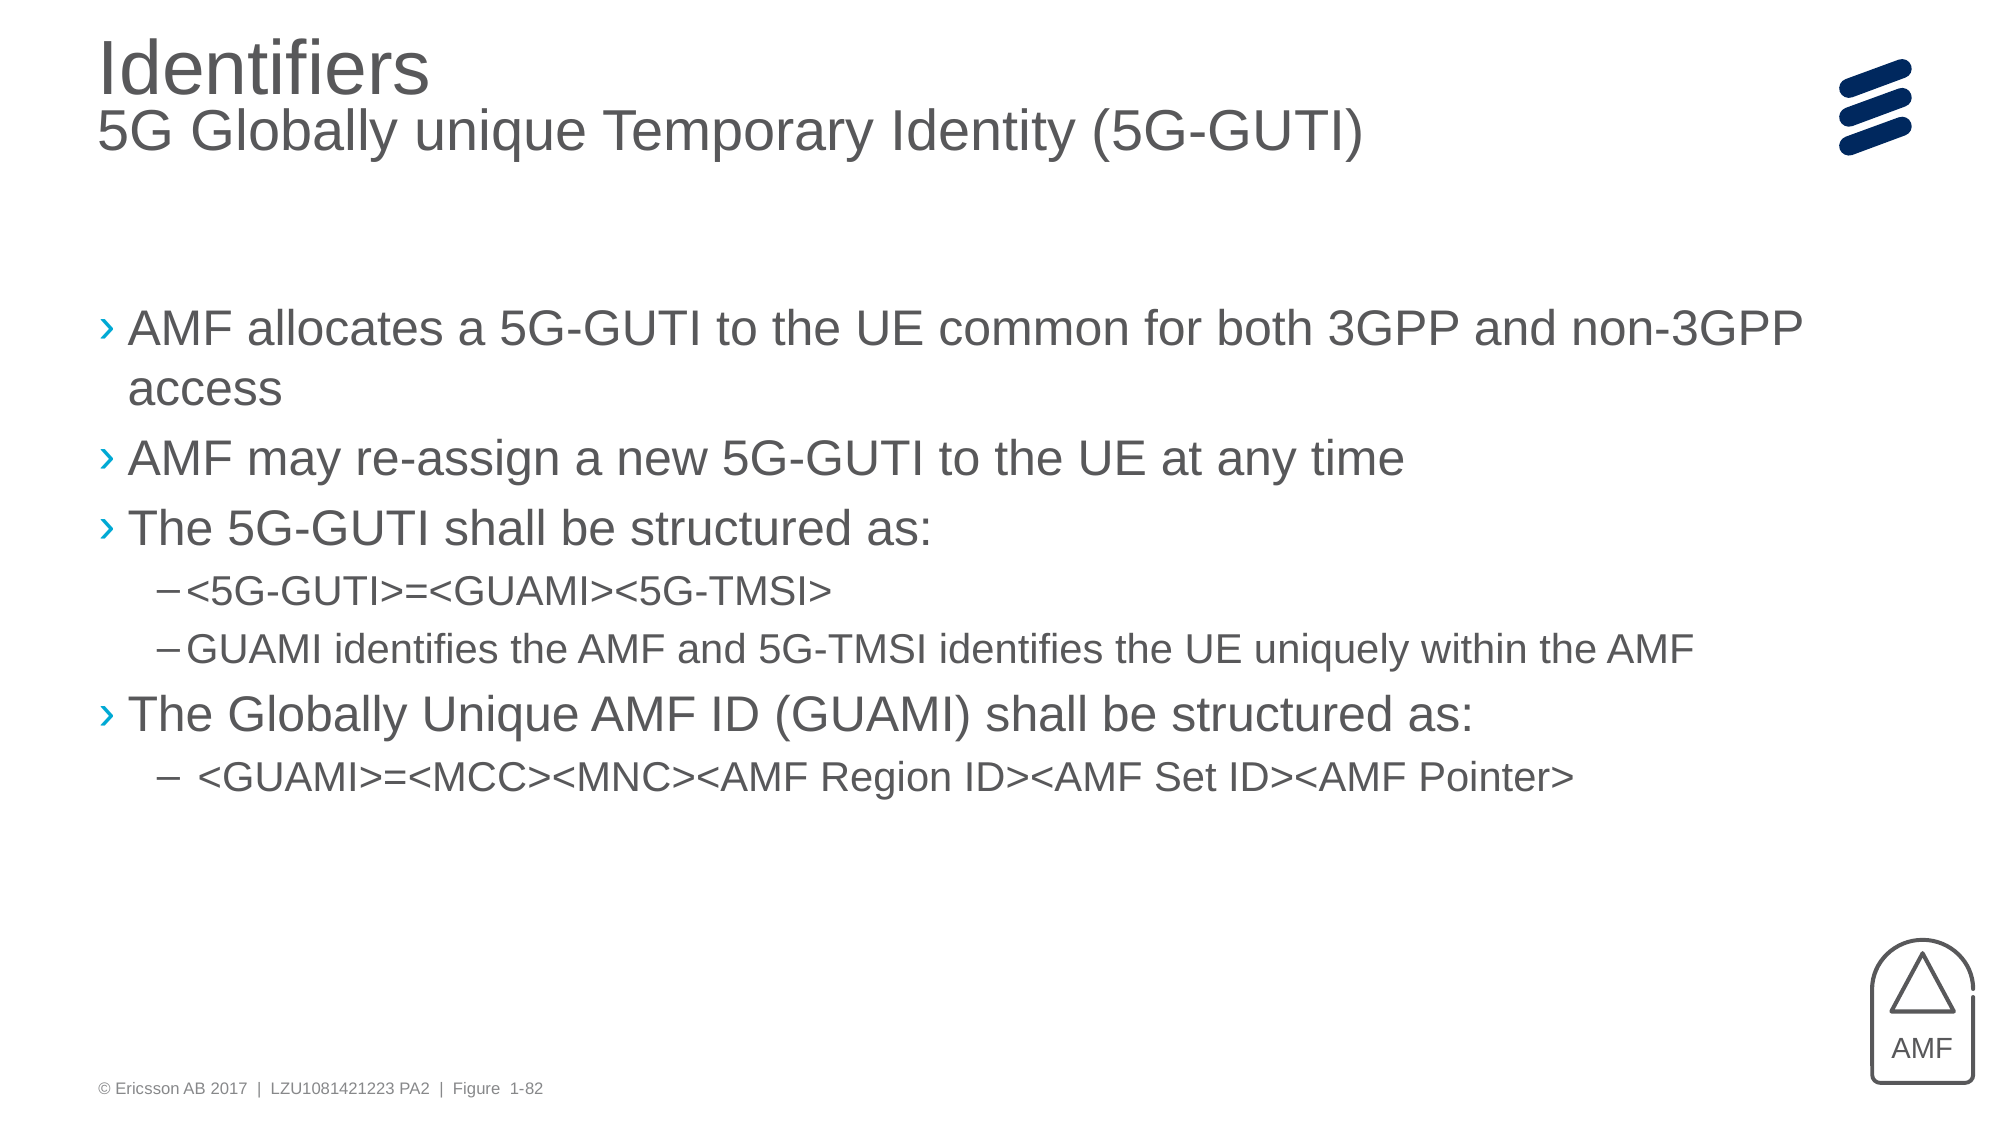

# Identifiers 5G Globally unique Temporary Identity (5G-GUTI)
AMF allocates a 5G-GUTI to the UE common for both 3GPP and non-3GPP access
AMF may re-assign a new 5G-GUTI to the UE at any time
The 5G-GUTI shall be structured as:
<5G-GUTI>=<GUAMI><5G-TMSI>
GUAMI identifies the AMF and 5G-TMSI identifies the UE uniquely within the AMF
The Globally Unique AMF ID (GUAMI) shall be structured as:
 <GUAMI>=<MCC><MNC><AMF Region ID><AMF Set ID><AMF Pointer>

AMF